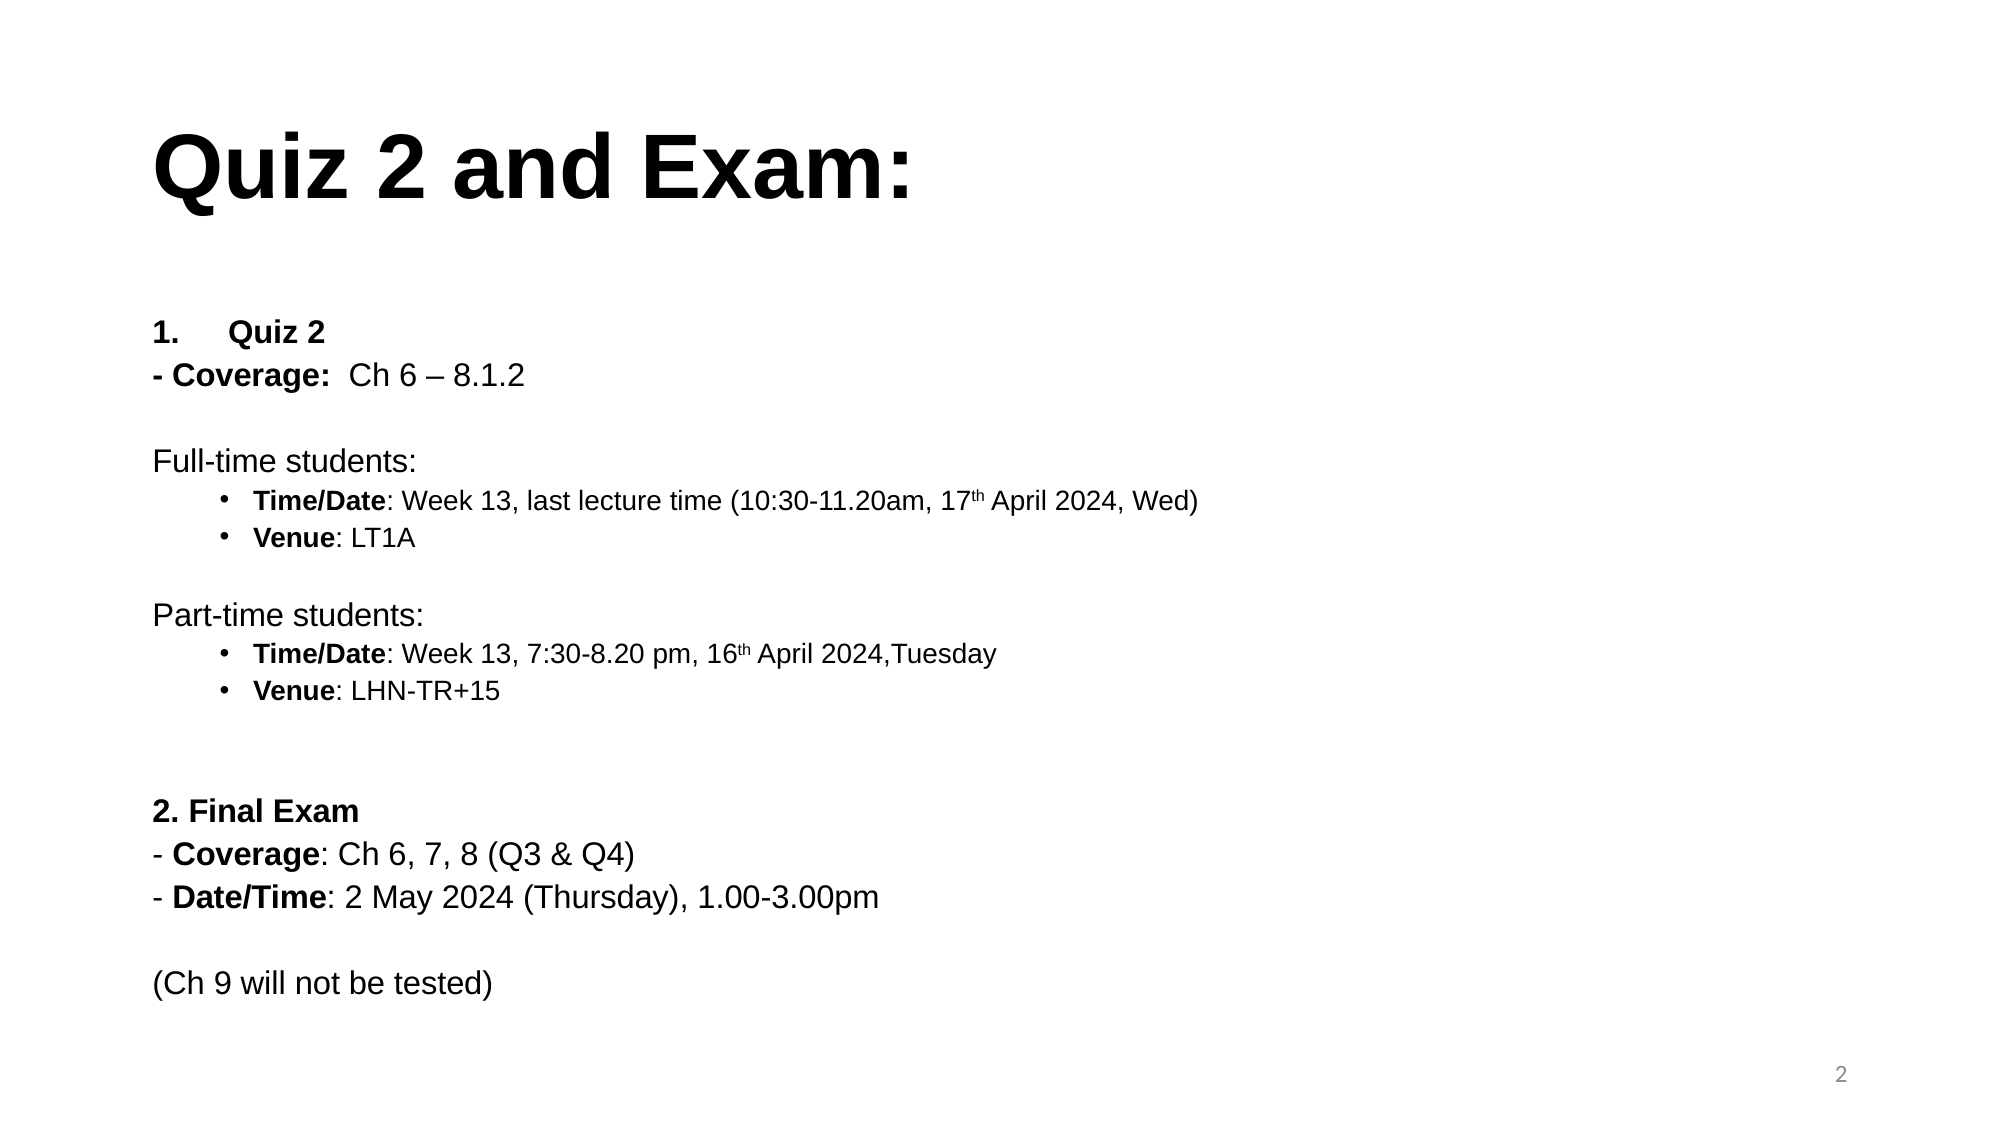

# Quiz 2 and Exam:
Quiz 2
- Coverage:  Ch 6 – 8.1.2

Full-time students:
Time/Date: Week 13, last lecture time (10:30-11.20am, 17th April 2024, Wed)
Venue: LT1A

Part-time students:
Time/Date: Week 13, 7:30-8.20 pm, 16th April 2024,Tuesday
Venue: LHN-TR+15

2. Final Exam
- Coverage: Ch 6, 7, 8 (Q3 & Q4)
- Date/Time: 2 May 2024 (Thursday), 1.00-3.00pm
(Ch 9 will not be tested)

2